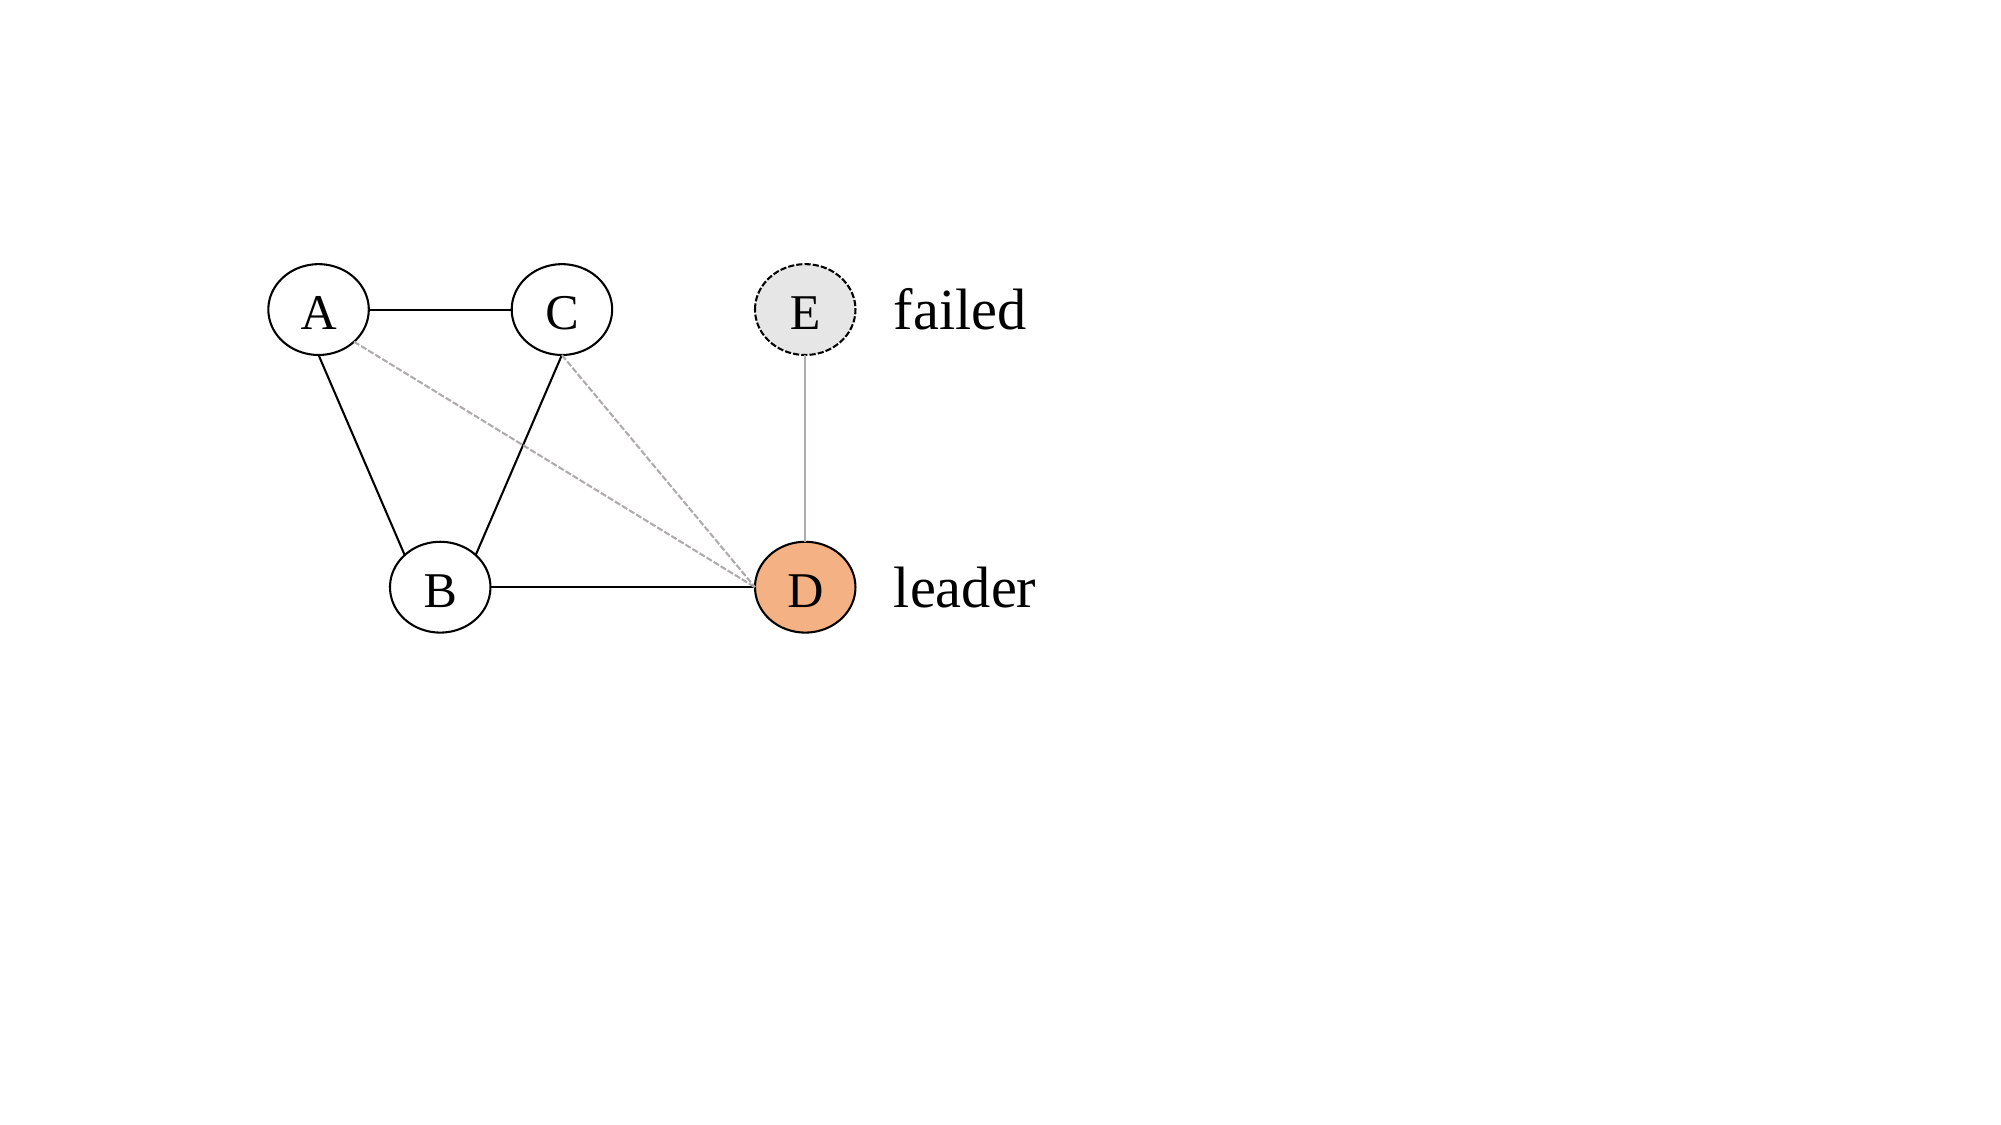

free space
tuple
tuple
...
tuple
A
C
E
failed
B
D
leader